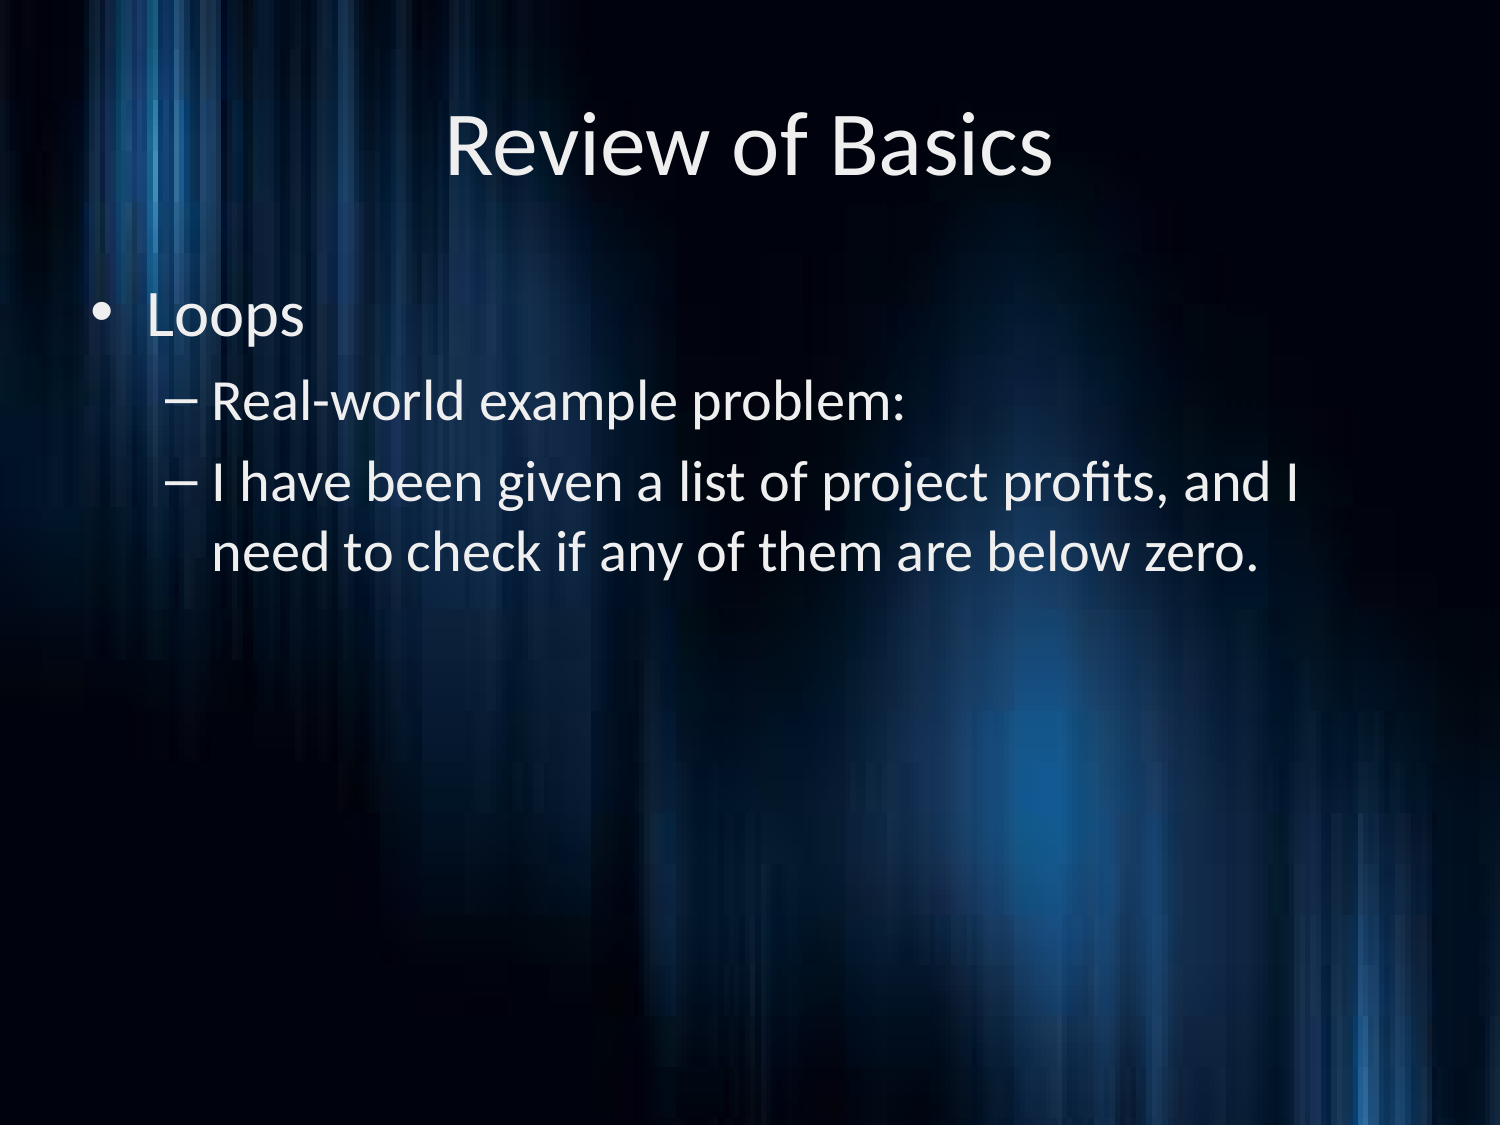

# Review of Basics
Loops
Real-world example problem:
I have been given a list of project profits, and I need to check if any of them are below zero.